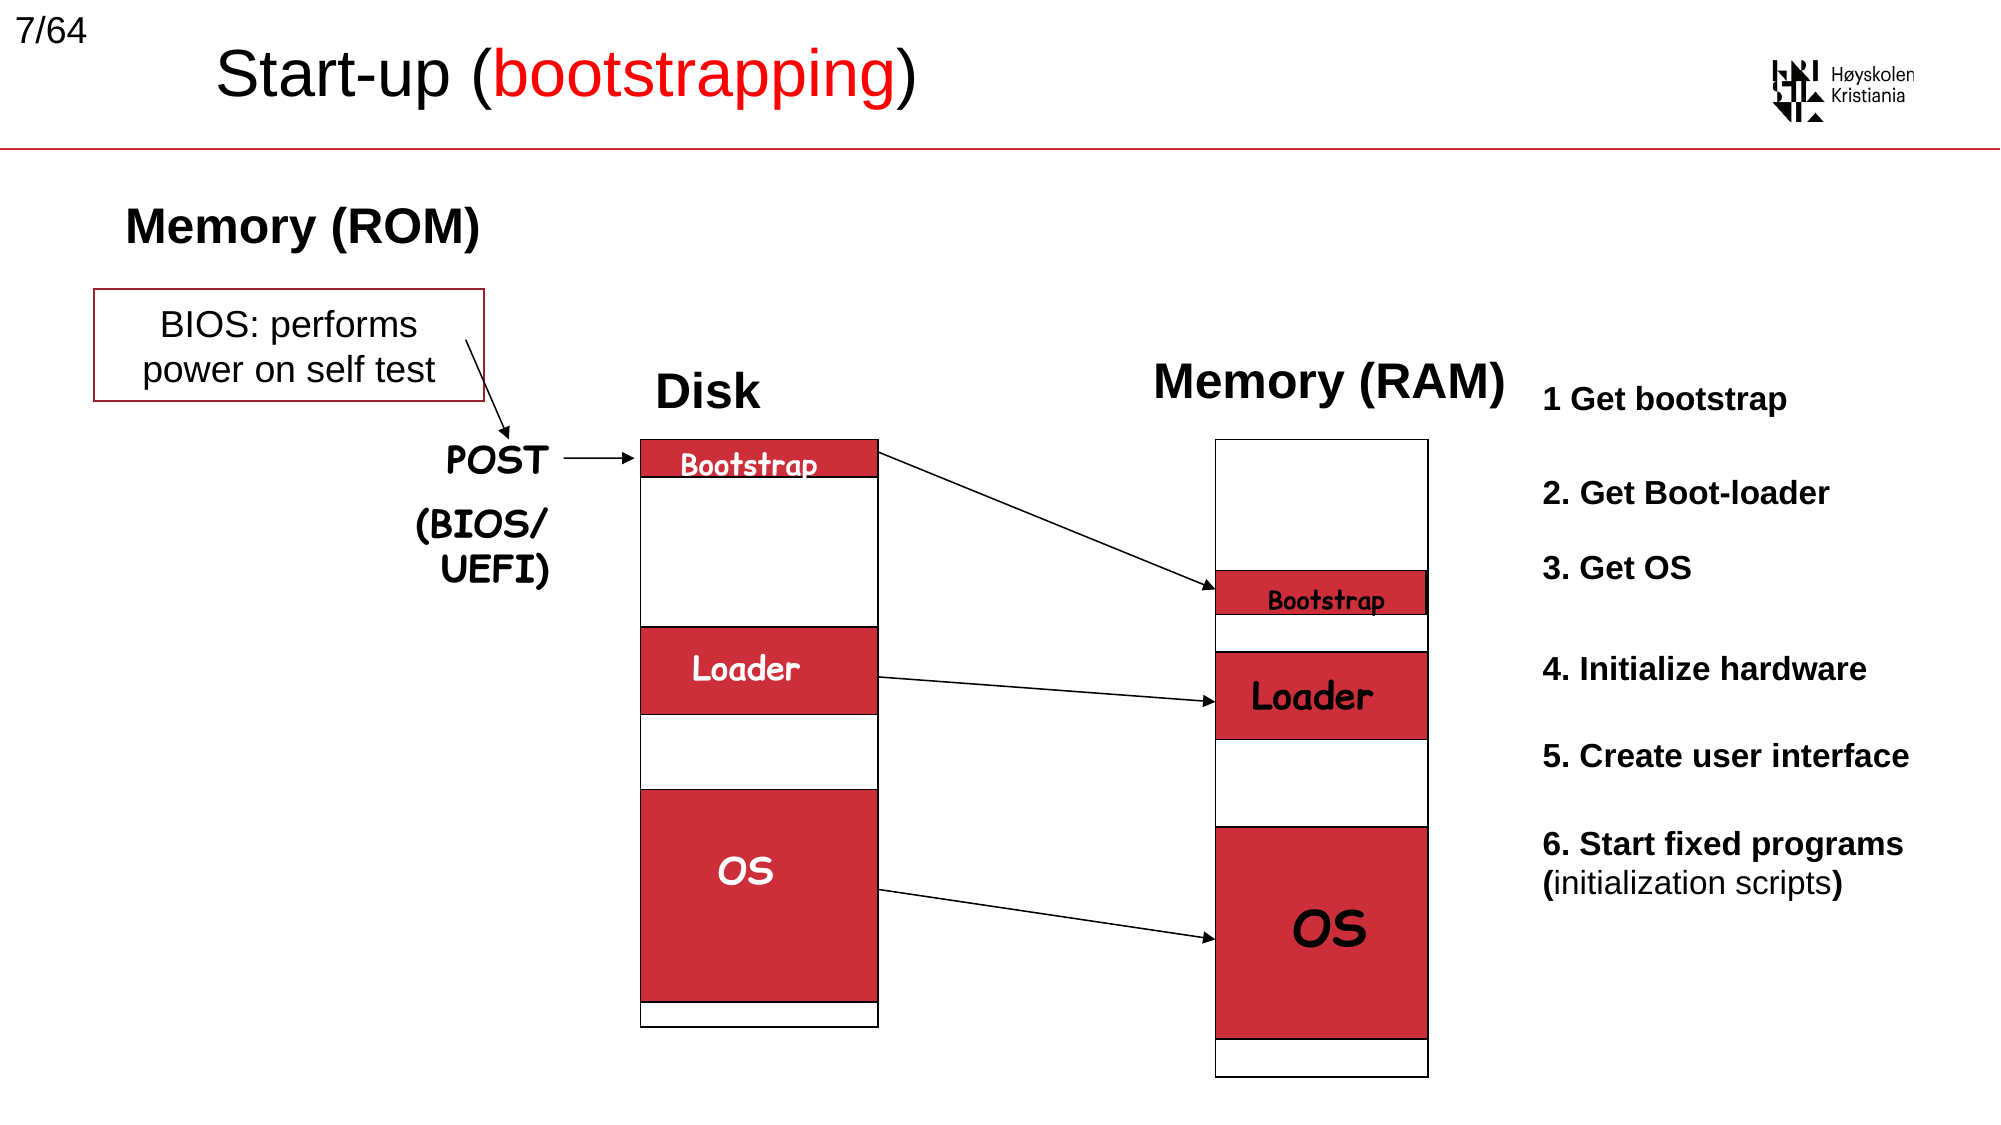

7/64
# Start-up (bootstrapping)
Memory (ROM)
BIOS: performs power on self test

Memory (RAM)
Disk
1 Get bootstrap
POST
(BIOS/UEFI)

Bootstrap

2. Get Boot-loader

Loader

3. Get OS

Bootstrap

Loader
4. Initialize hardware
5. Create user interface

OS
6. Start fixed programs (initialization scripts)

OS